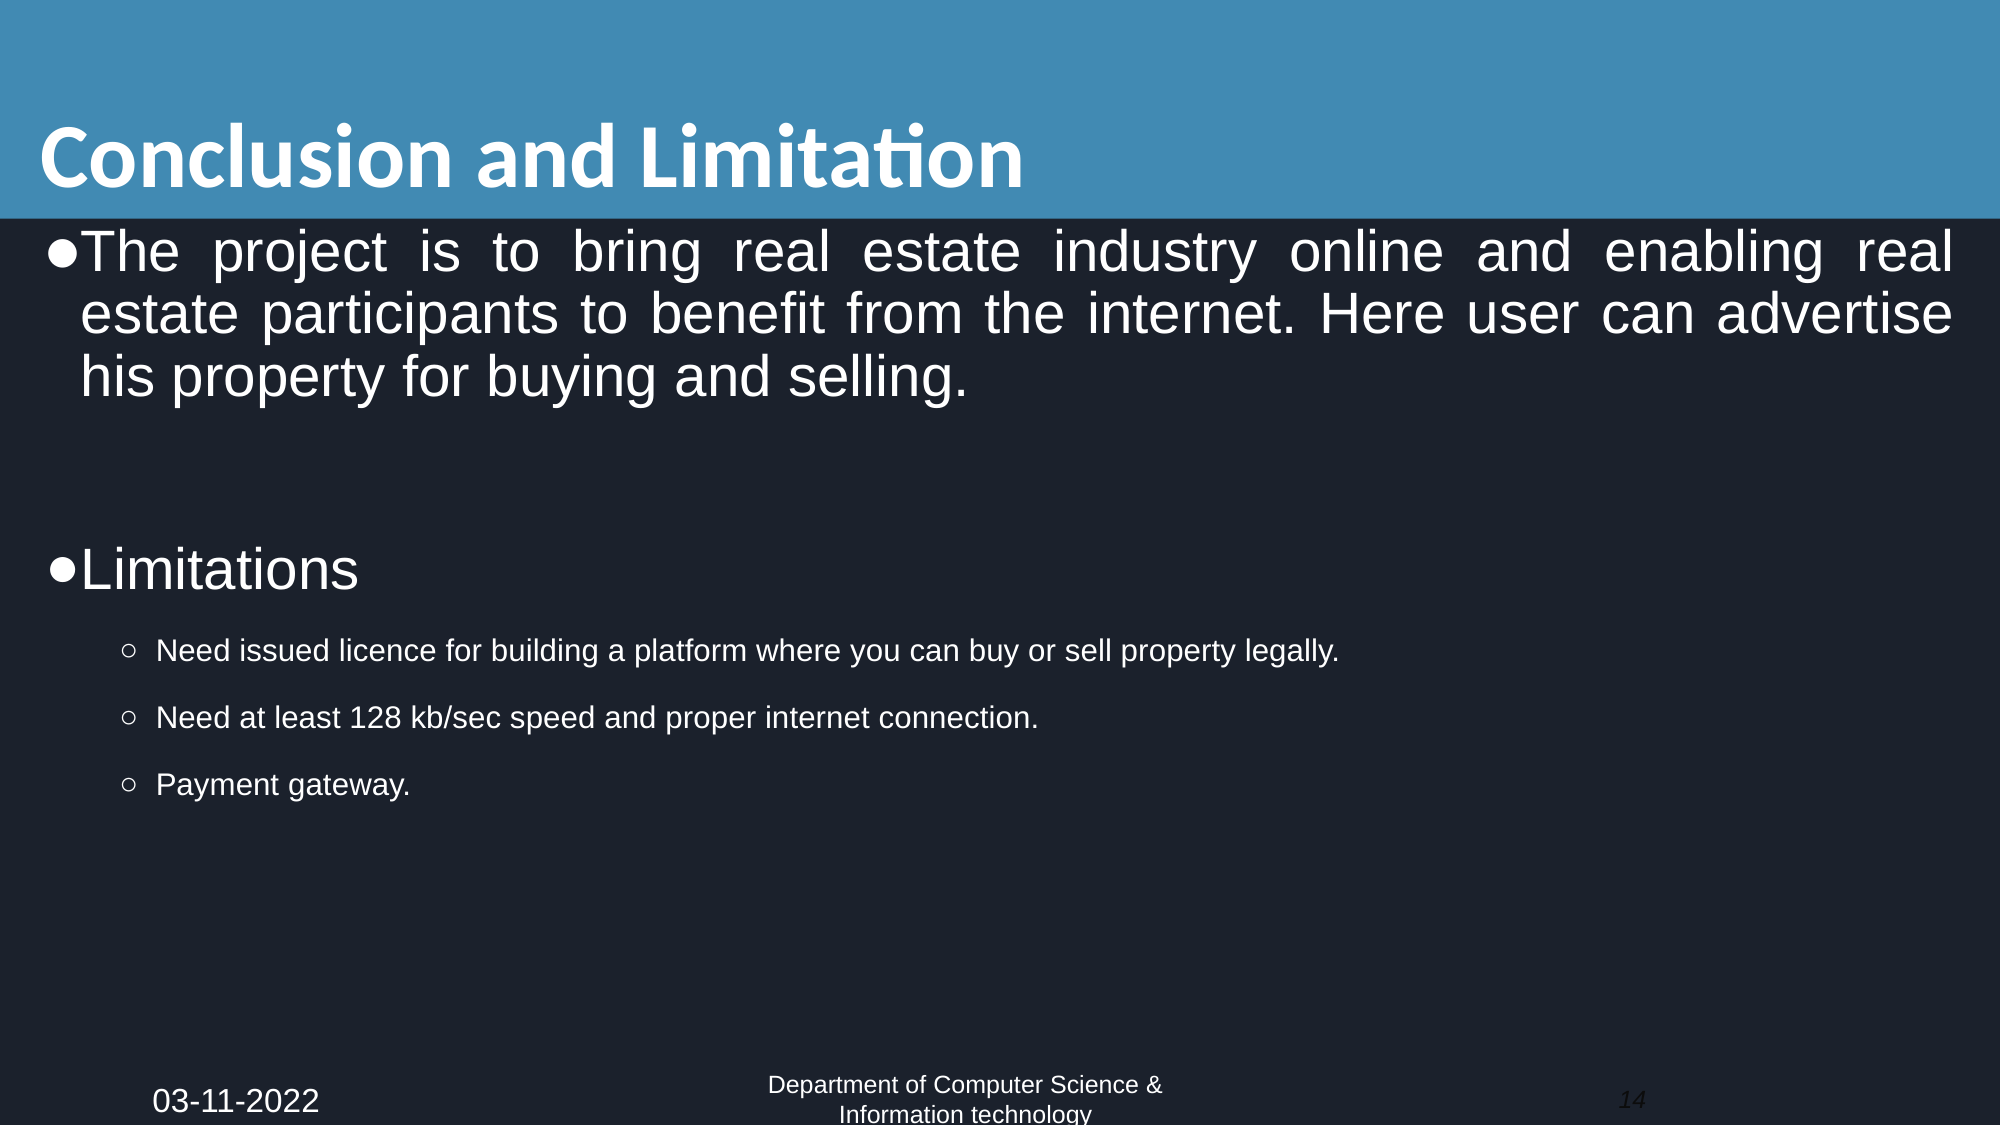

# Conclusion and Limitation
The project is to bring real estate industry online and enabling real estate participants to benefit from the internet. Here user can advertise his property for buying and selling.

Limitations
Need issued licence for building a platform where you can buy or sell property legally.
Need at least 128 kb/sec speed and proper internet connection.
Payment gateway.
03-11-2022
Department of Computer Science & Information technology
14